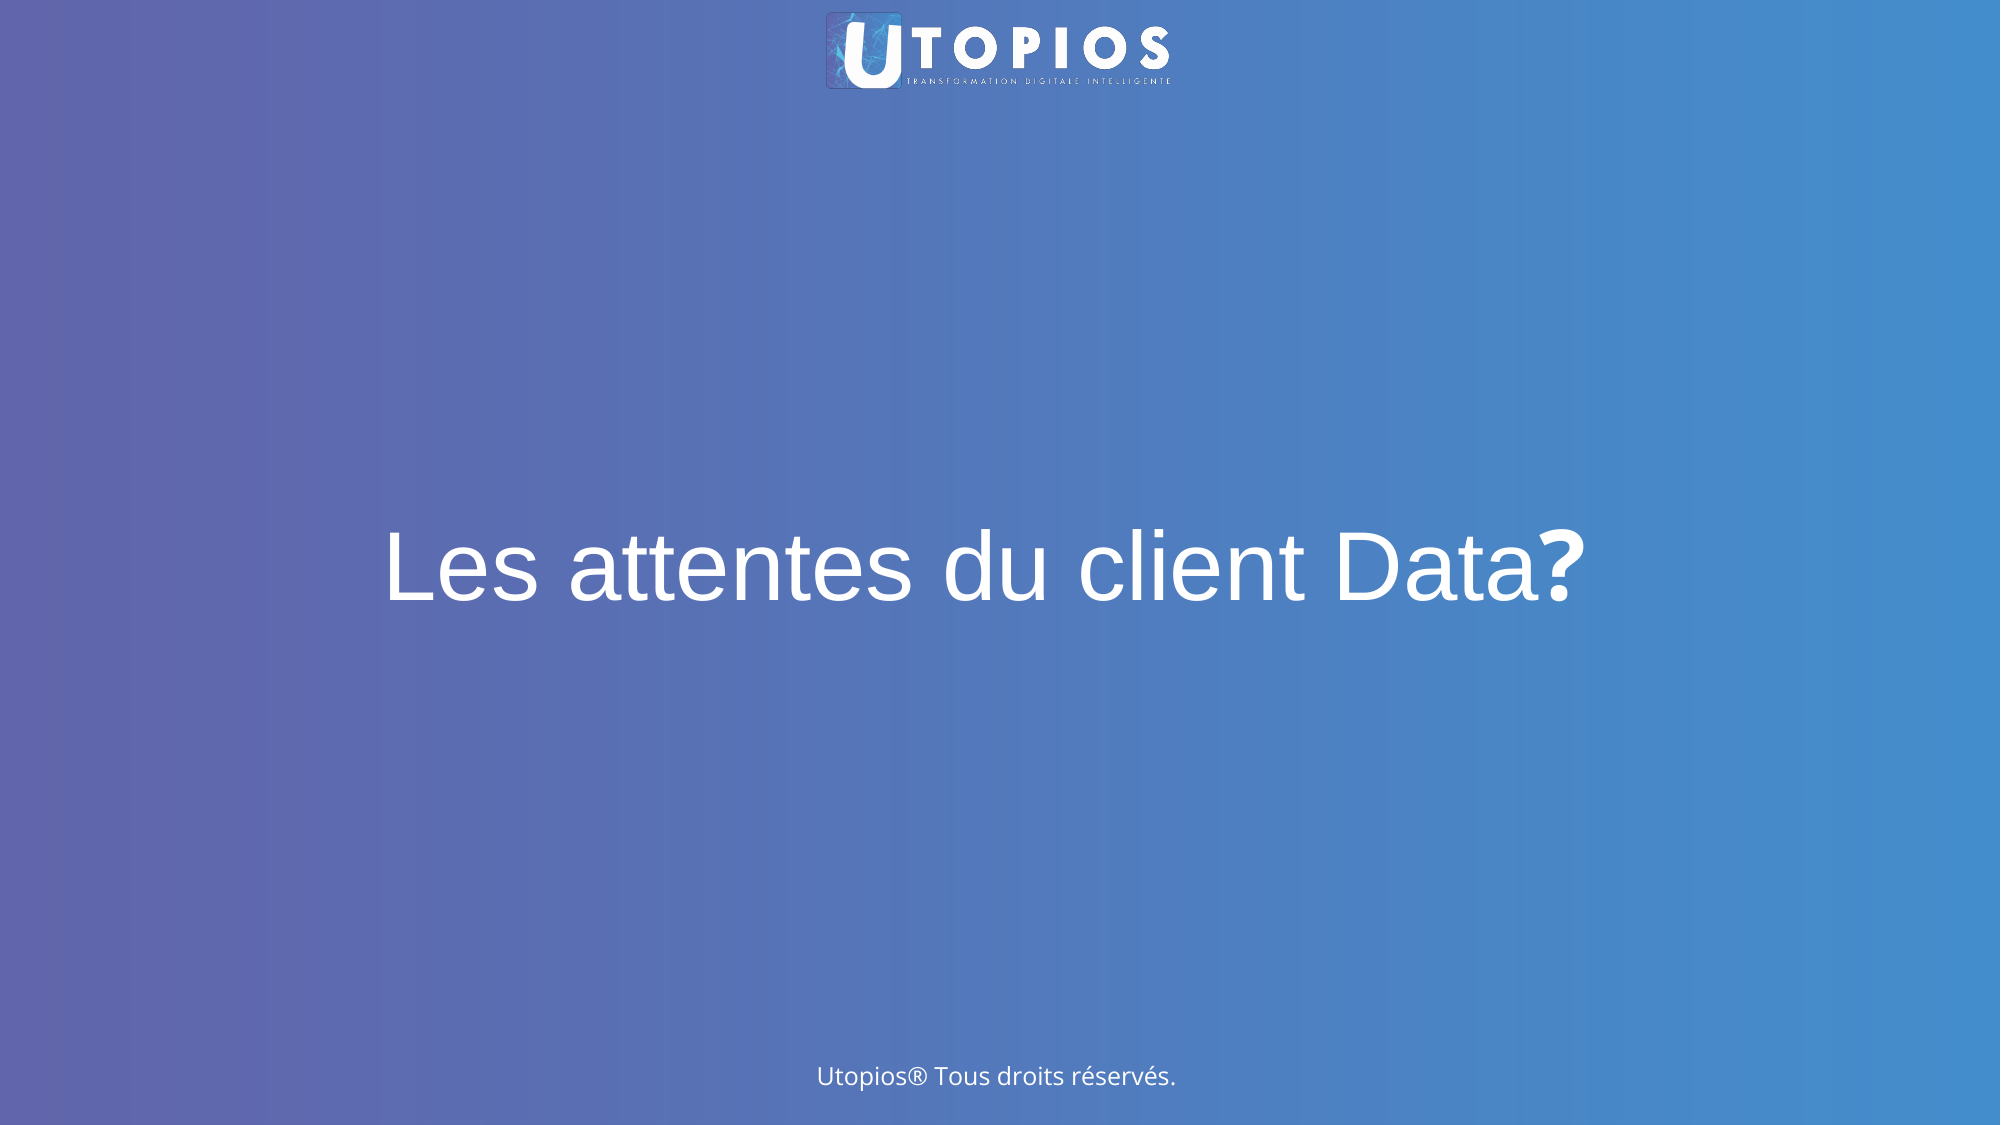

# Les attentes du client Data?
Utopios® Tous droits réservés.